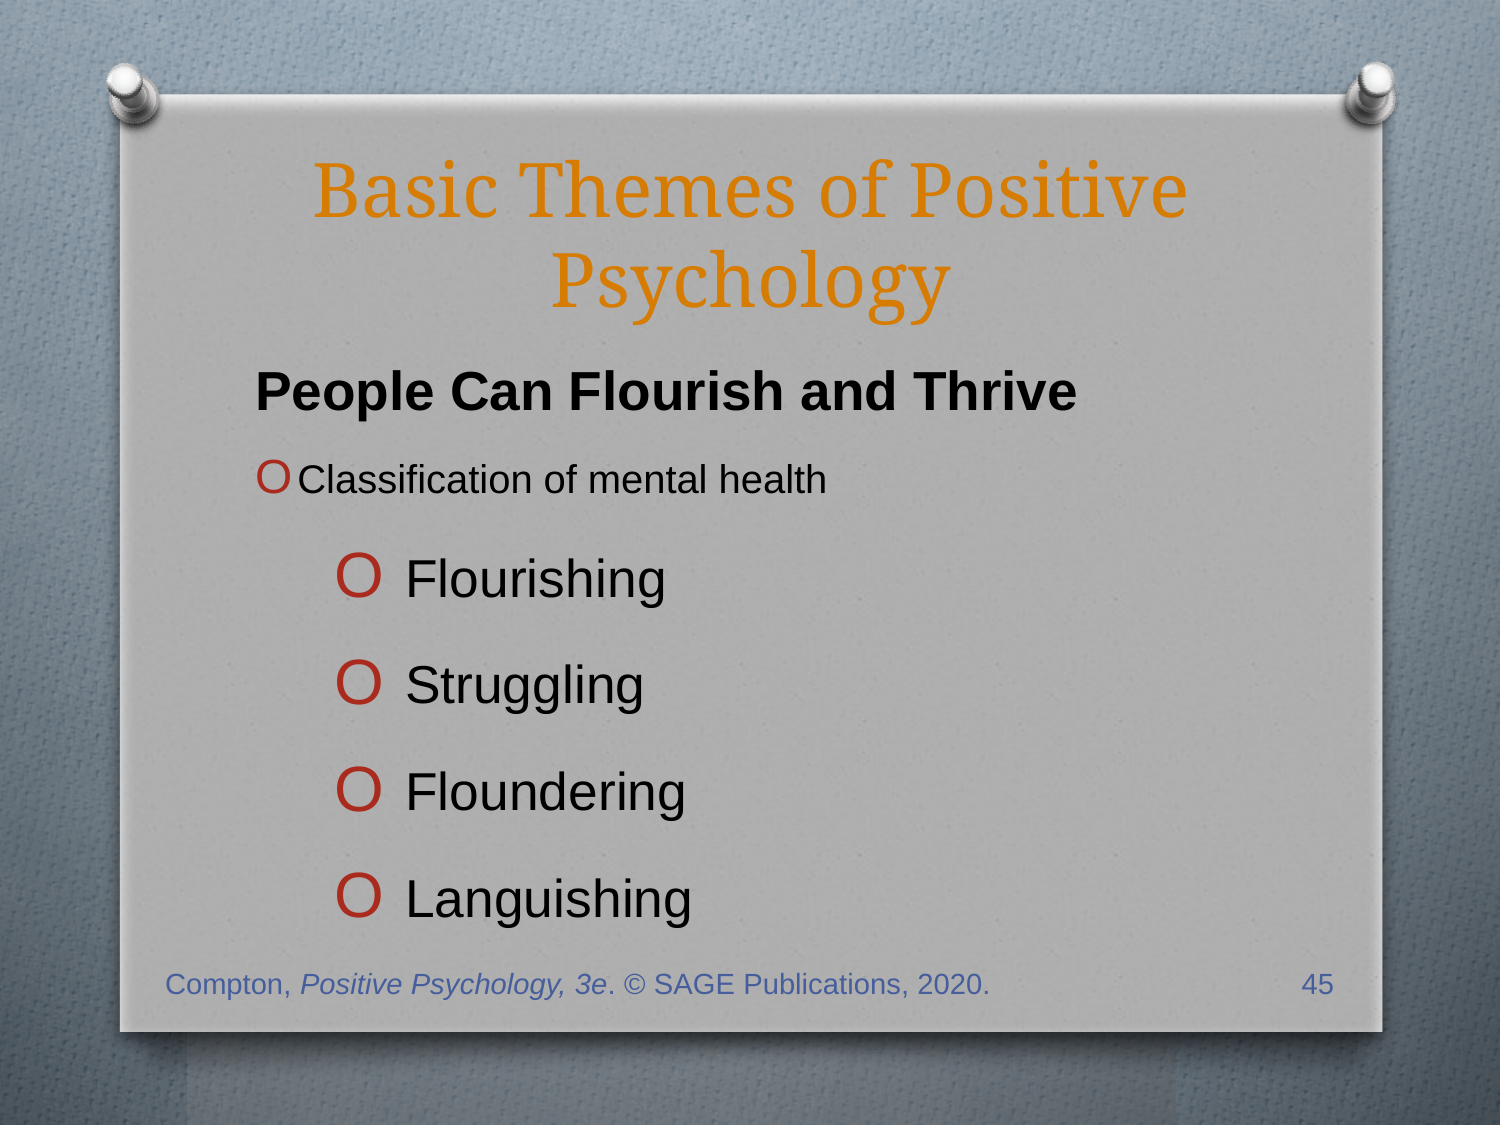

# Basic Themes of Positive Psychology
People Can Flourish and Thrive
Classification of mental health
Flourishing
Struggling
Floundering
Languishing

Compton, Positive Psychology, 3e. © SAGE Publications, 2020.
45